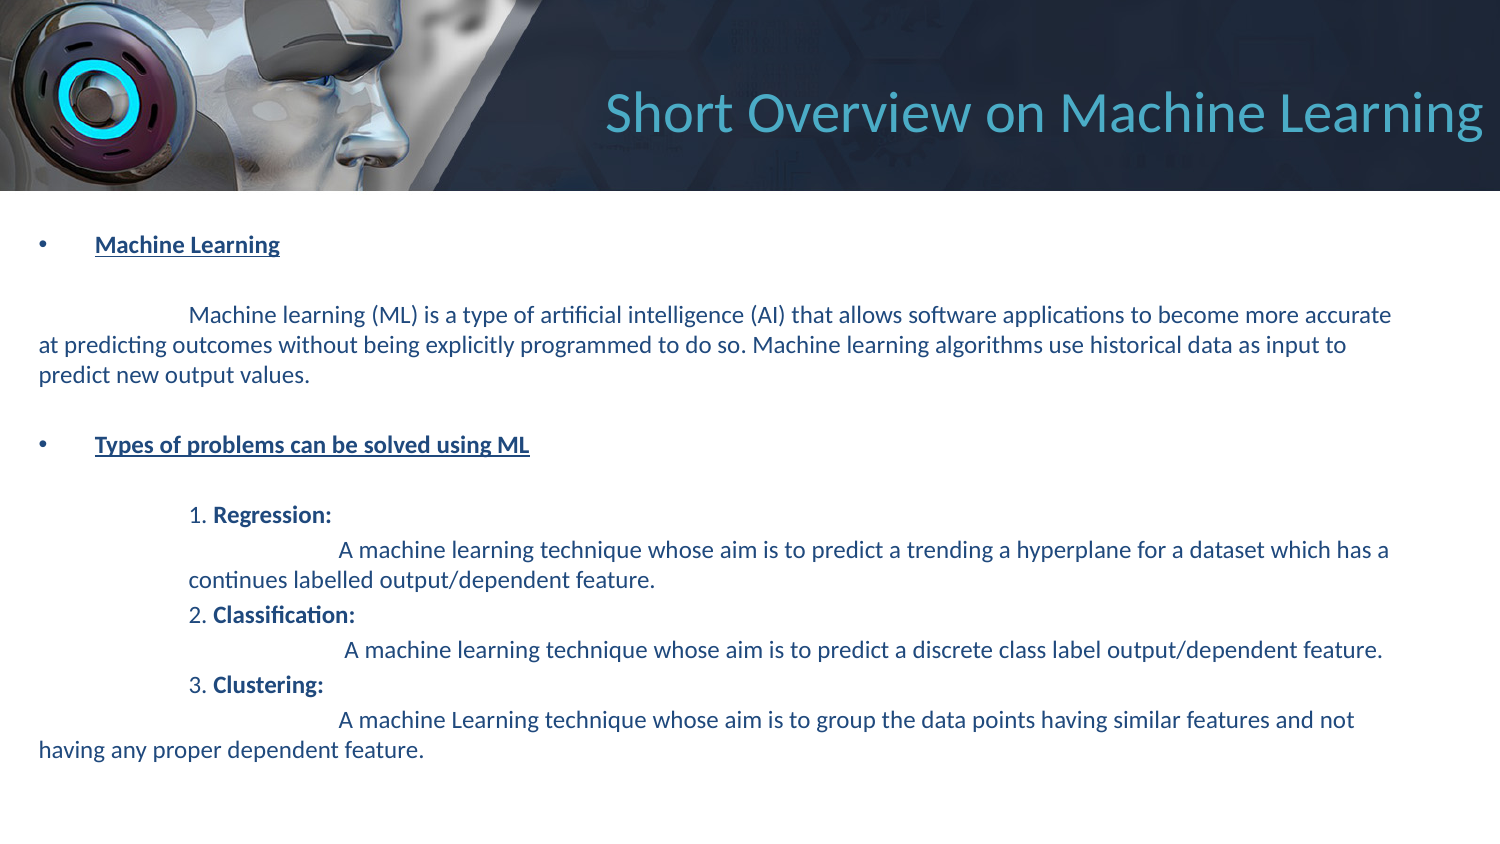

# Short Overview on Machine Learning
Machine Learning

	Machine learning (ML) is a type of artificial intelligence (AI) that allows software applications to become more accurate at predicting outcomes without being explicitly programmed to do so. Machine learning algorithms use historical data as input to predict new output values.

Types of problems can be solved using ML

	1. Regression:
		A machine learning technique whose aim is to predict a trending a hyperplane for a dataset which has a 	continues labelled output/dependent feature.
	2. Classification:
		 A machine learning technique whose aim is to predict a discrete class label output/dependent feature.
	3. Clustering:
		A machine Learning technique whose aim is to group the data points having similar features and not 	having any proper dependent feature.